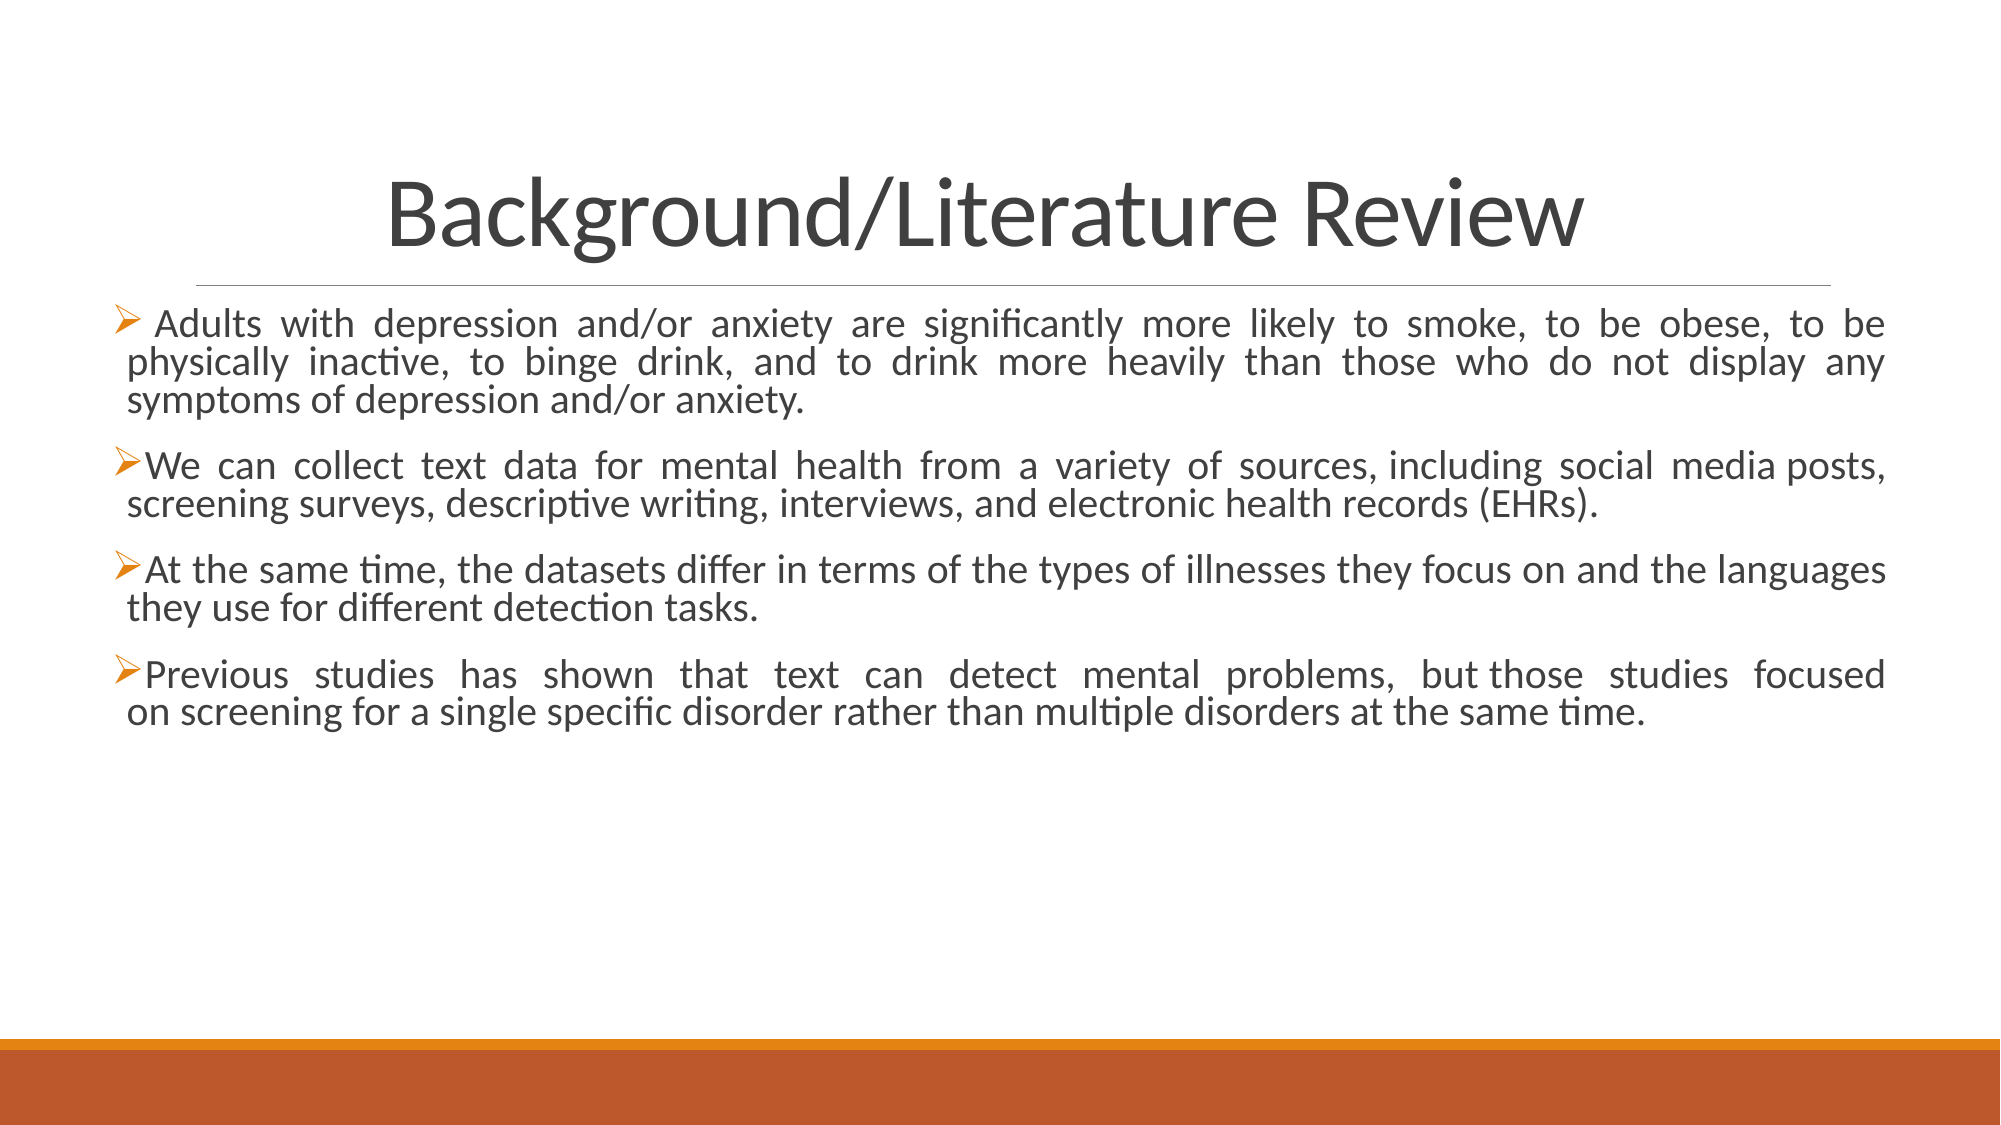

# Background/Literature Review
 Adults with depression and/or anxiety are significantly more likely to smoke, to be obese, to be physically inactive, to binge drink, and to drink more heavily than those who do not display any symptoms of depression and/or anxiety.
We can collect text data for mental health from a variety of sources, including social media posts, screening surveys, descriptive writing, interviews, and electronic health records (EHRs).
At the same time, the datasets differ in terms of the types of illnesses they focus on and the languages they use for different detection tasks.
Previous studies has shown that text can detect mental problems, but those studies focused on screening for a single specific disorder rather than multiple disorders at the same time.